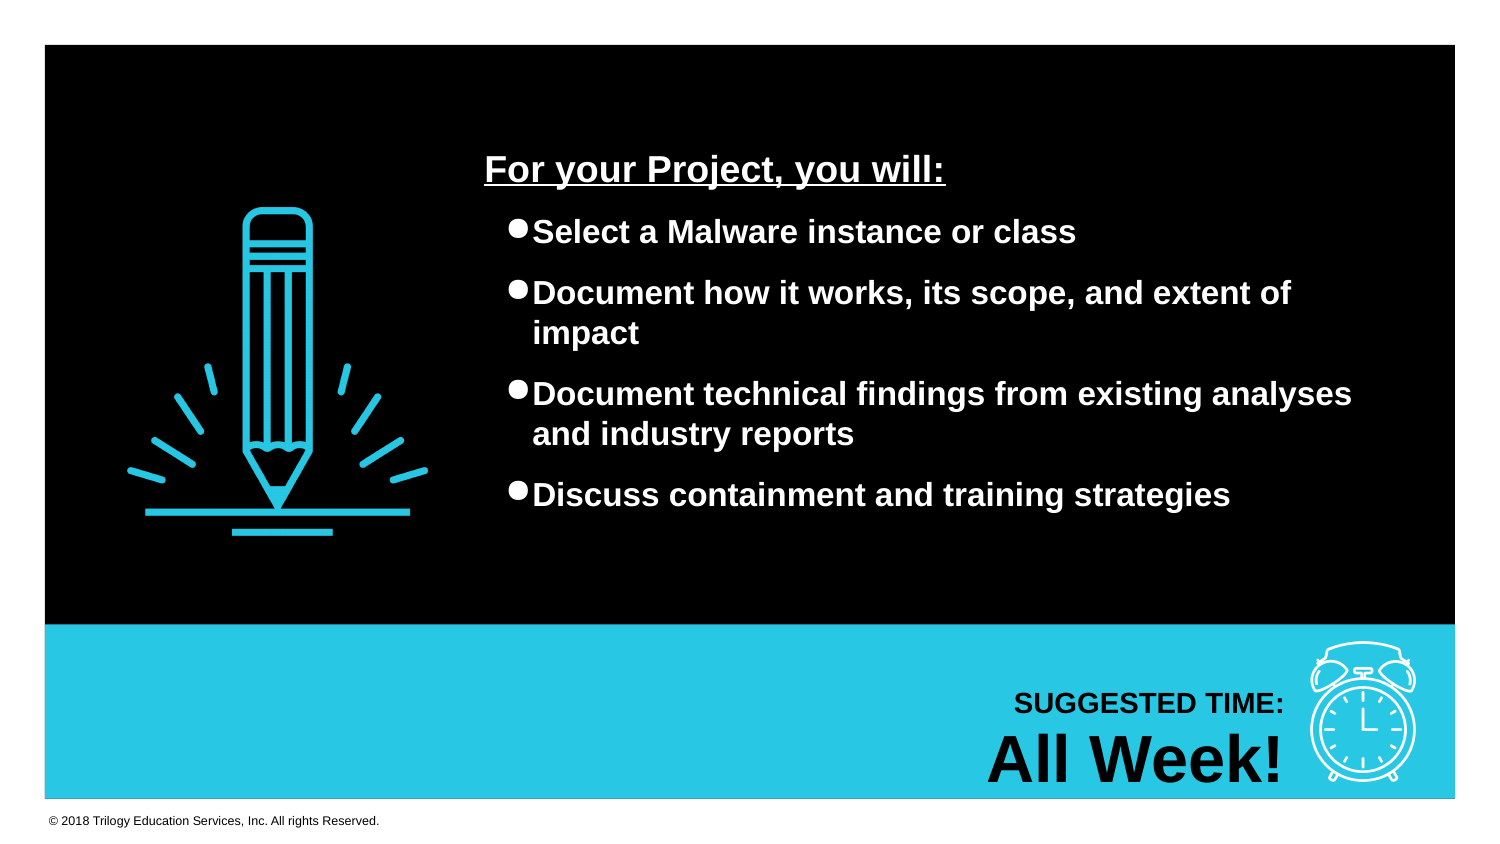

For your Project, you will:
Select a Malware instance or class
Document how it works, its scope, and extent of impact
Document technical findings from existing analyses and industry reports
Discuss containment and training strategies

All Week!